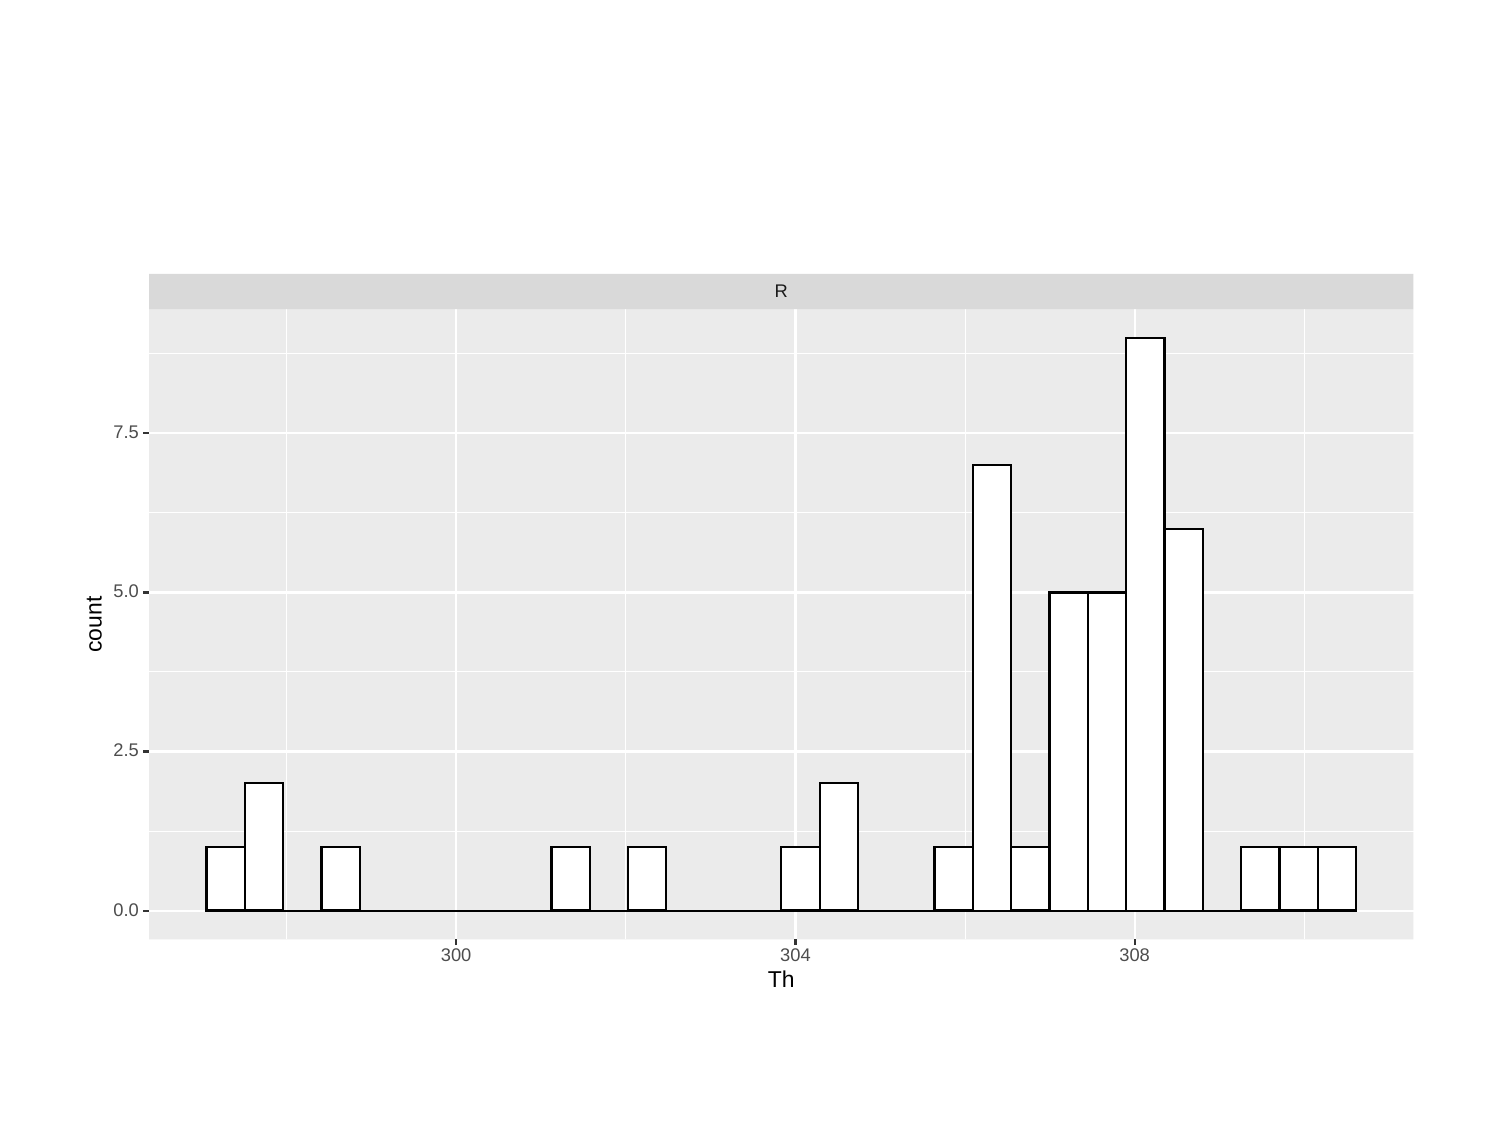

R

7.5

5.0

count

2.5

0.0

300
304
308
Th